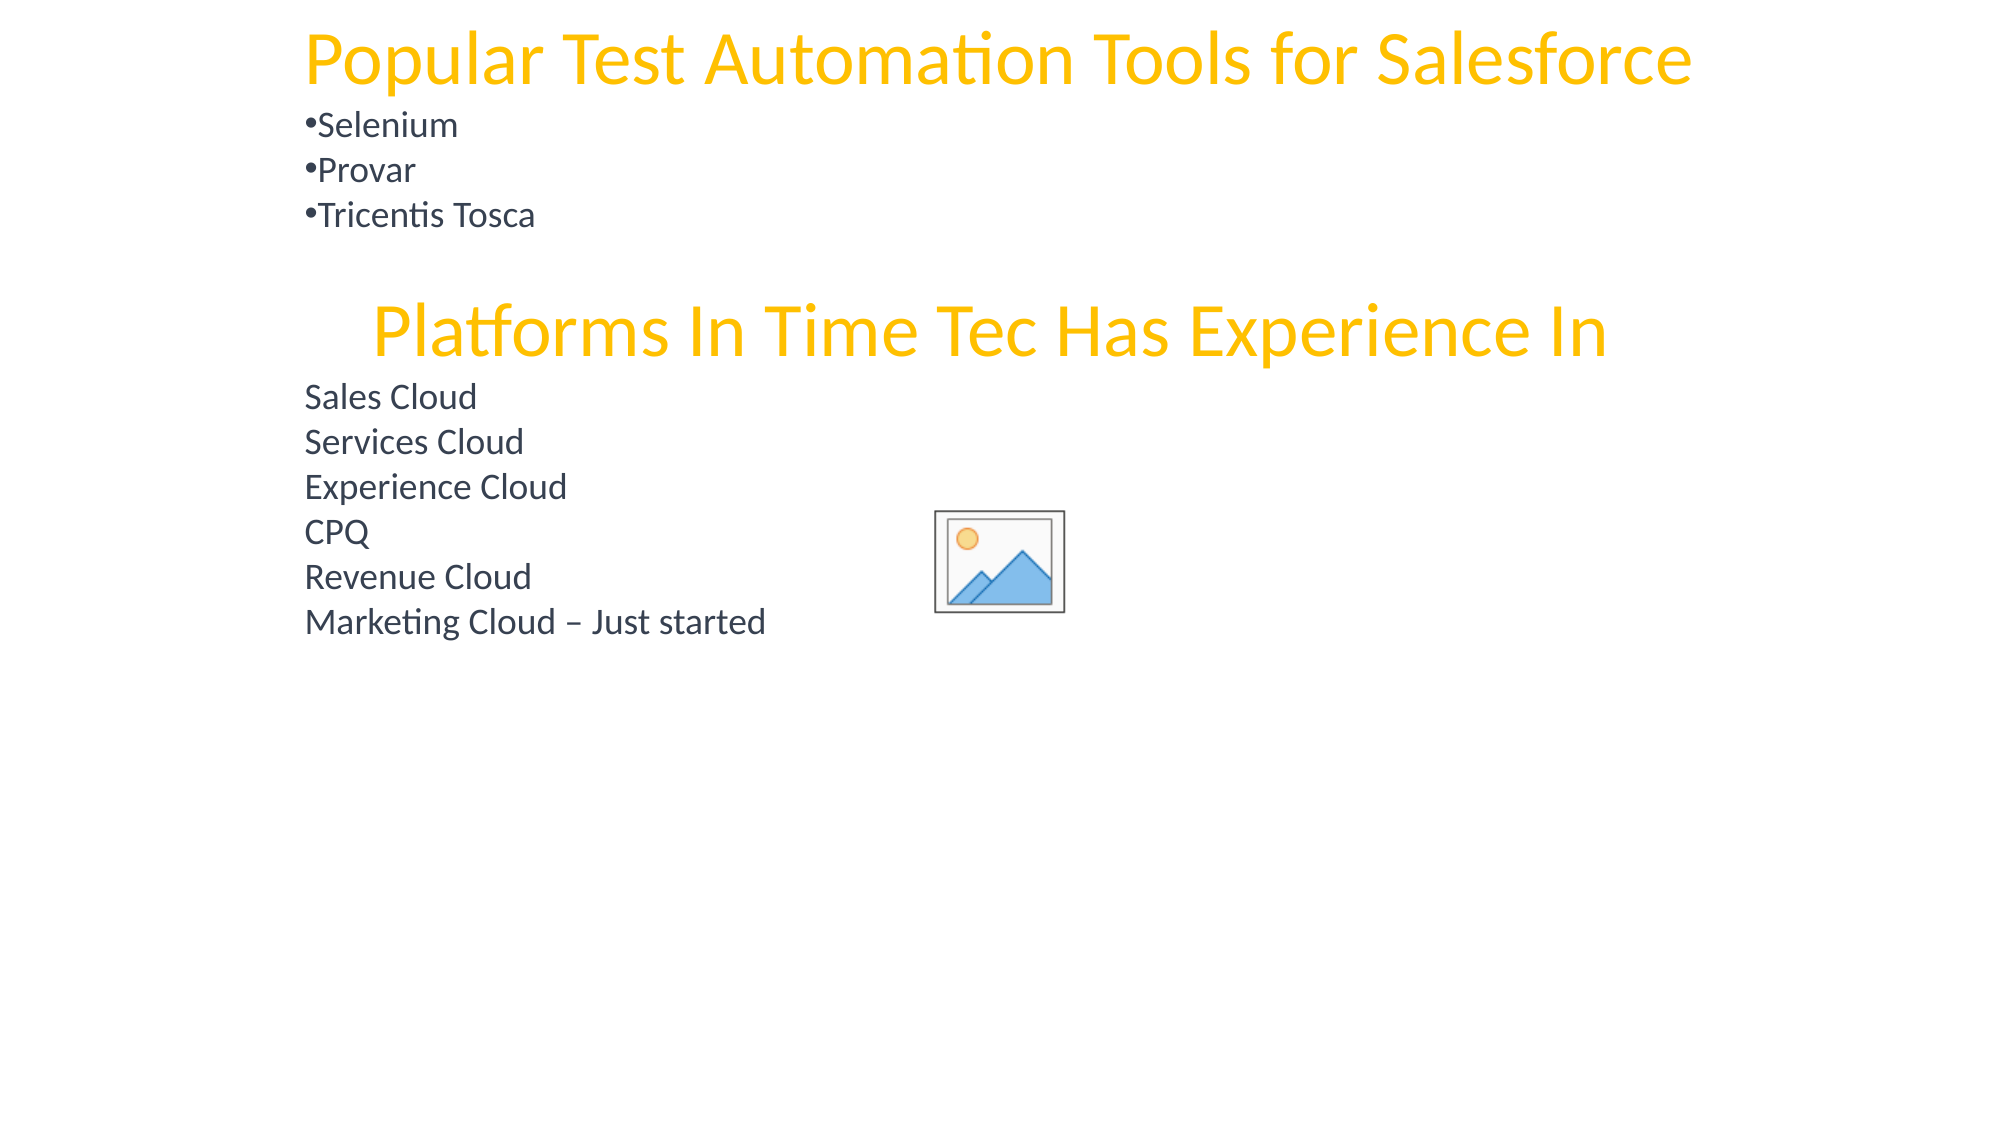

Popular Test Automation Tools for Salesforce
Selenium
Provar
Tricentis Tosca

Platforms In Time Tec Has Experience In
Sales Cloud
Services Cloud
Experience Cloud
CPQ
Revenue Cloud
Marketing Cloud – Just started